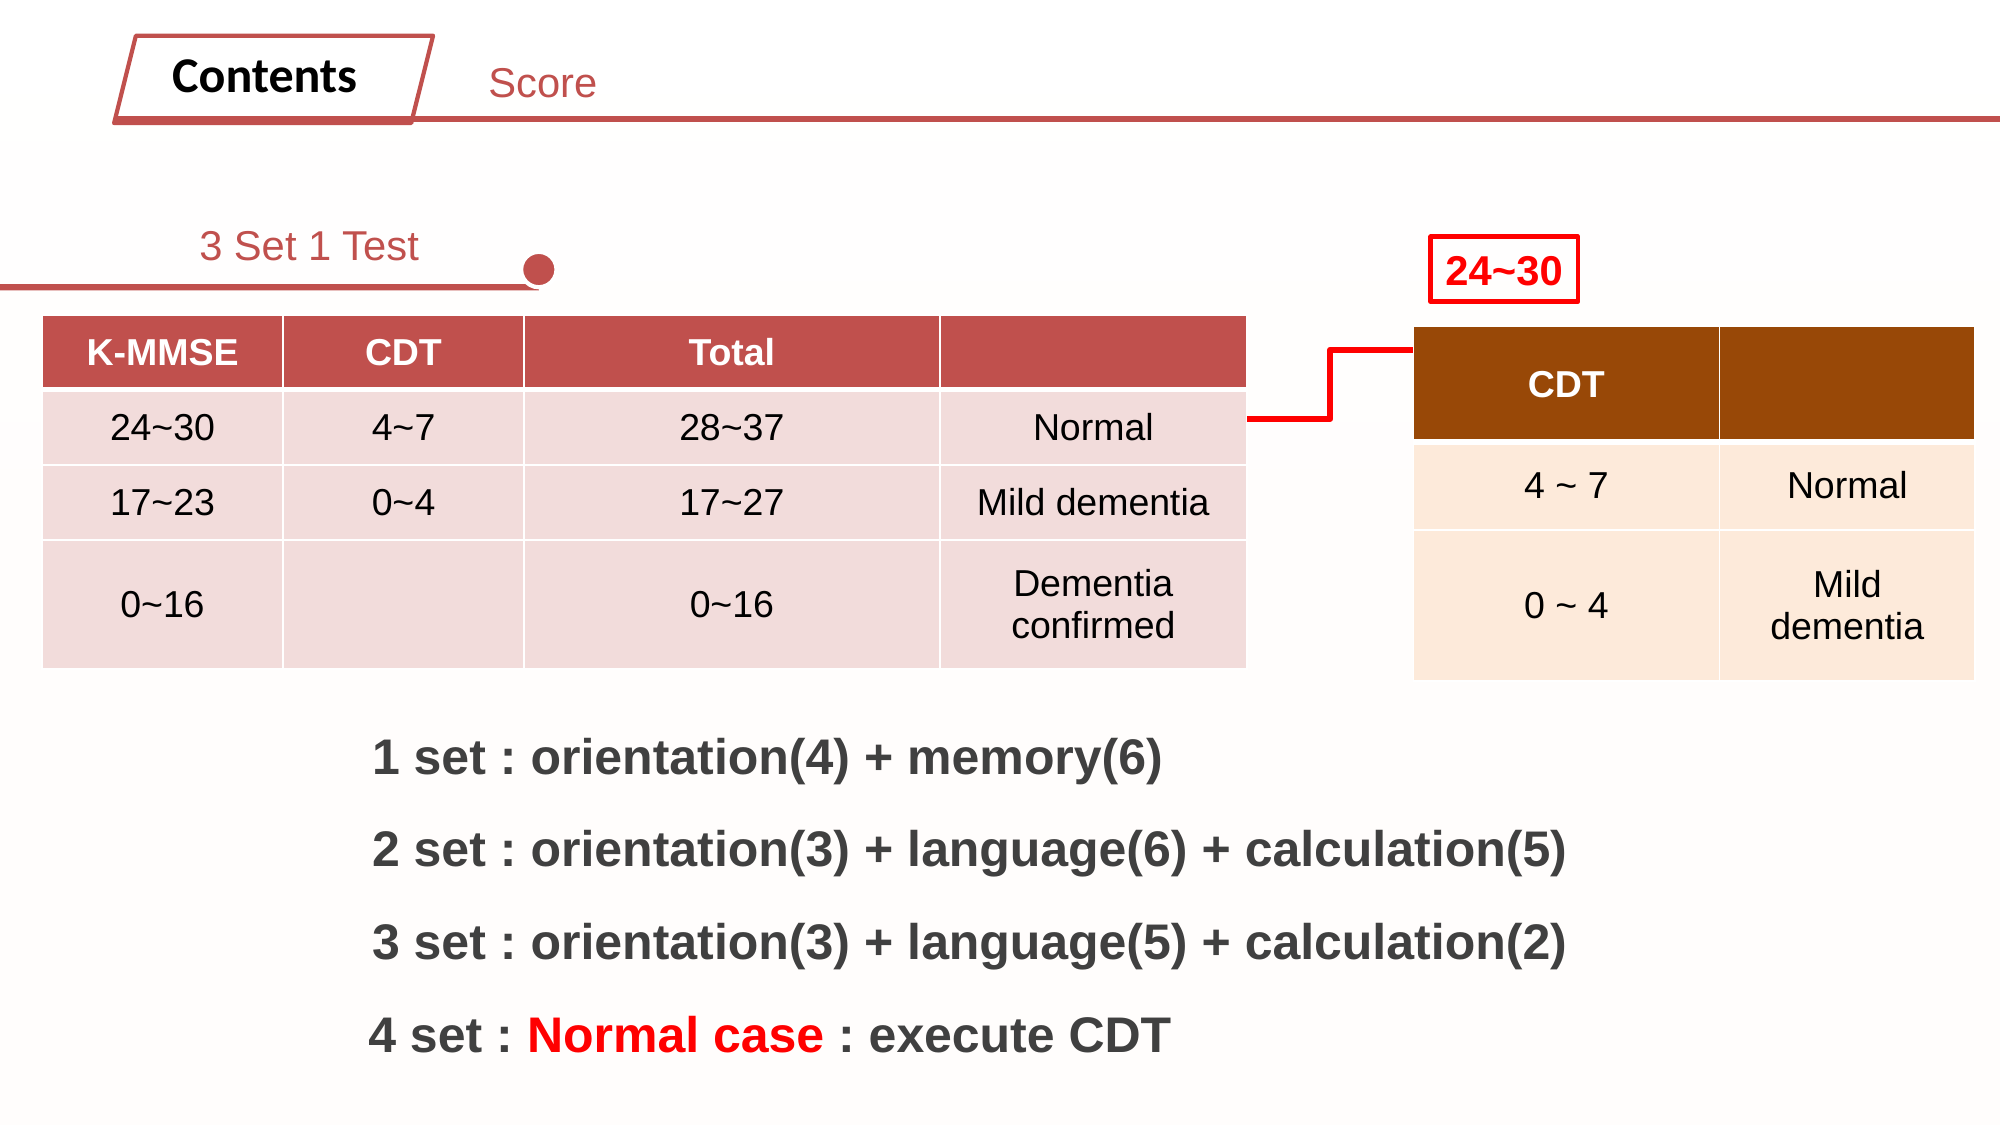

Contents

Score
3 Set 1 Test
24~30

| K-MMSE | CDT | Total |  |
| --- | --- | --- | --- |
| 24~30 | 4~7 | 28~37 | Normal |
| 17~23 | 0~4 | 17~27 | Mild dementia |
| 0~16 |  | 0~16 | Dementia confirmed |
| CDT |  |
| --- | --- |
| 4 ~ 7 | Normal |
| 0 ~ 4 | Mild dementia |
1 set : orientation(4) + memory(6)
2 set : orientation(3) + language(6) + calculation(5)
3 set : orientation(3) + language(5) + calculation(2)
4 set : Normal case : execute CDT